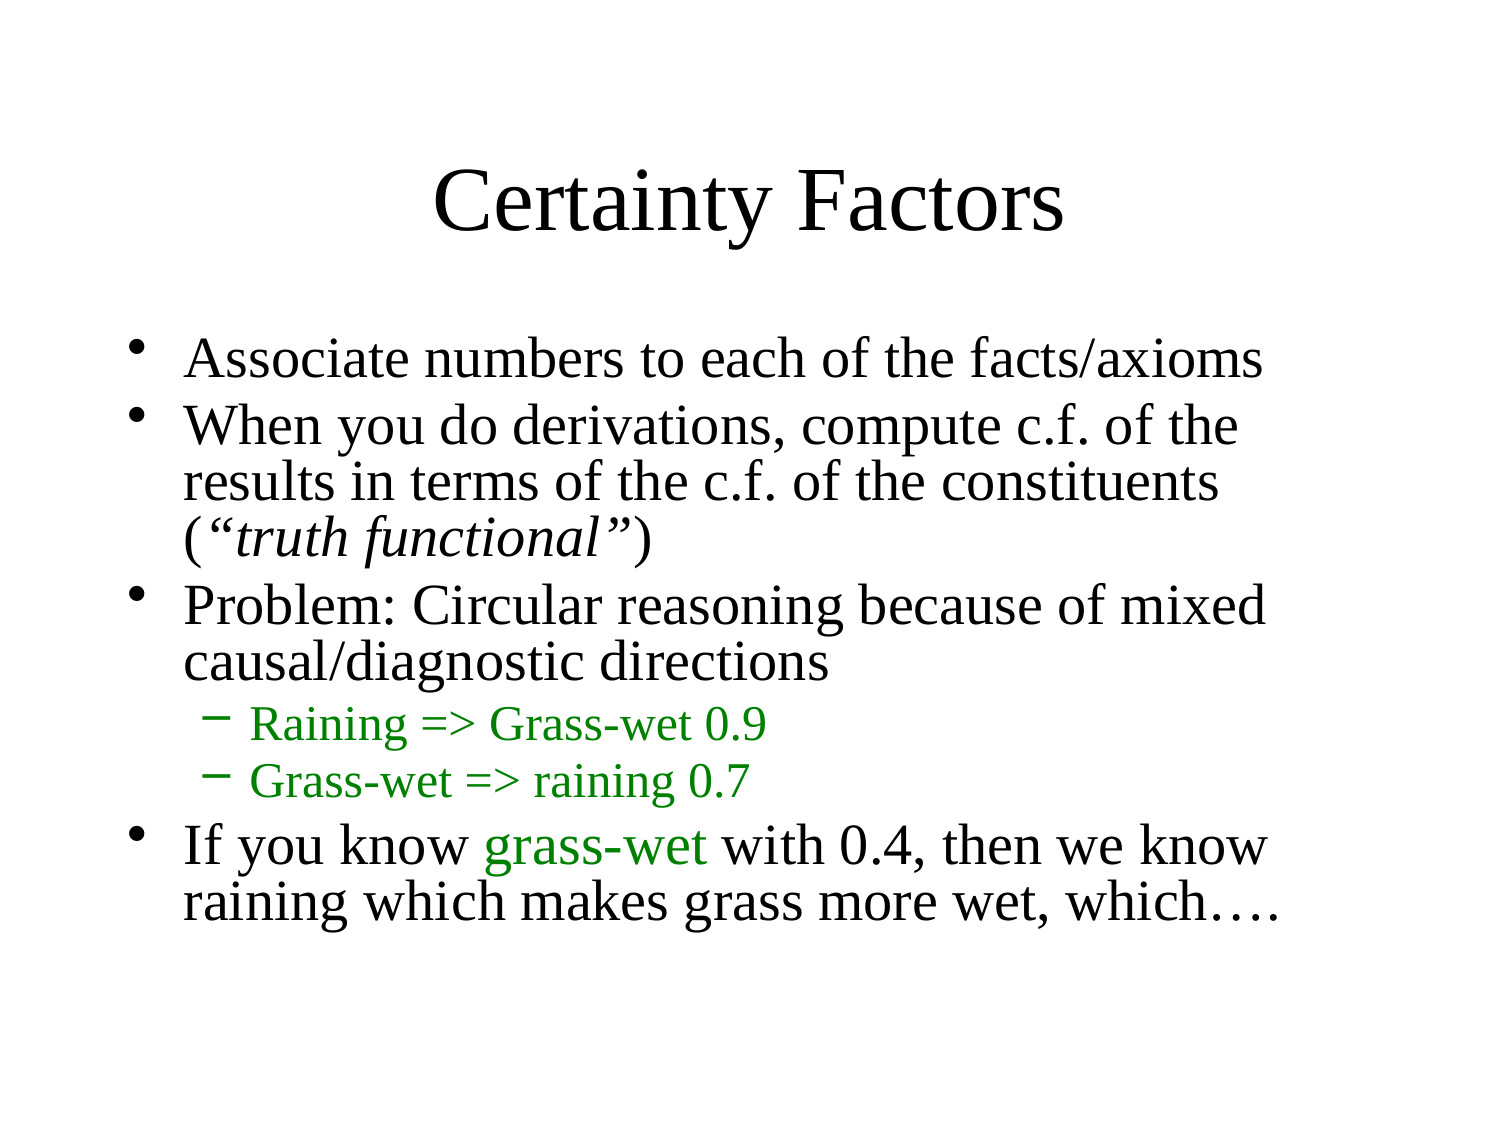

# Certainty Factors
Associate numbers to each of the facts/axioms
When you do derivations, compute c.f. of the results in terms of the c.f. of the constituents (“truth functional”)
Problem: Circular reasoning because of mixed causal/diagnostic directions
Raining => Grass-wet 0.9
Grass-wet => raining 0.7
If you know grass-wet with 0.4, then we know raining which makes grass more wet, which….